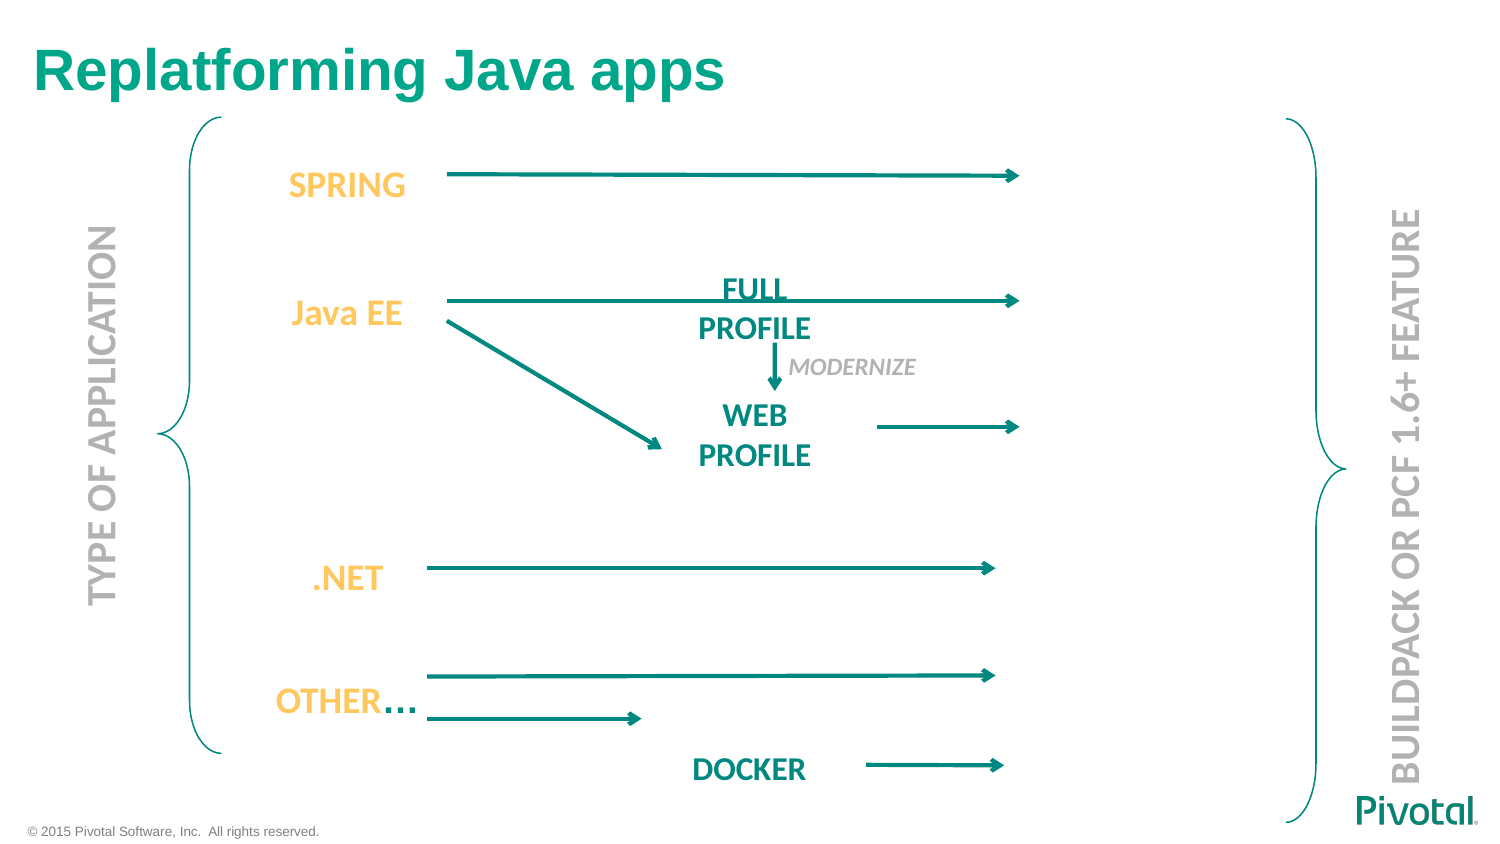

Replatforming Java apps

JAVA
(BUILDPACK)
SPRING
FULL PROFILE
Java EE
3rd PARTY
(BUILDPACKS)

MODERNIZE
TYPE OF APPLICATION
WEB PROFILE
BUILDPACK OR PCF 1.6+ FEATURE
.NET
OTHER…
DIEGO
(GARDEN LINUX)
DOCKER